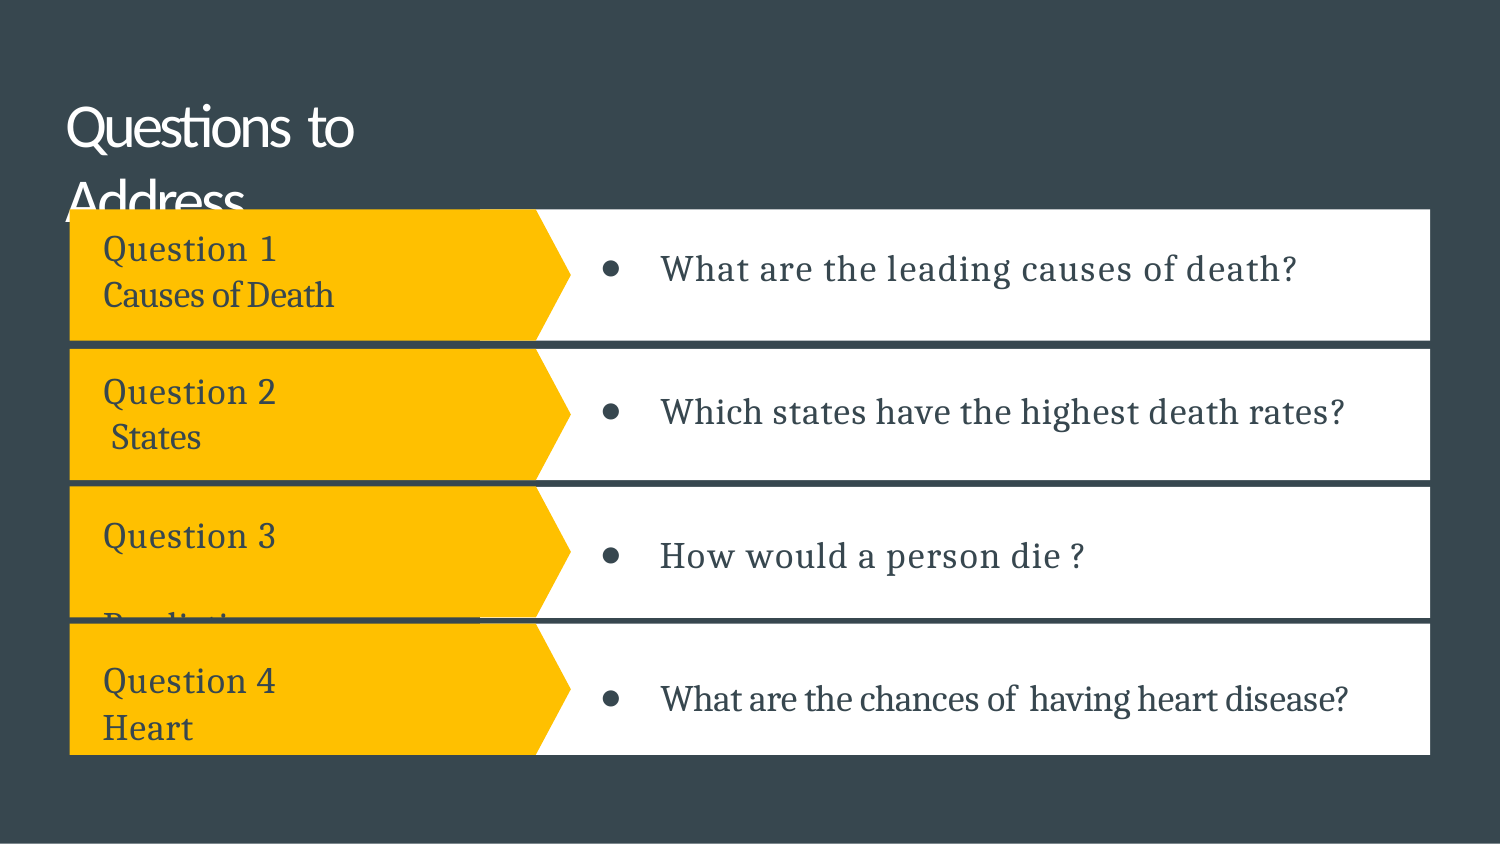

# Questions to Address

Question 1
Causes of Death
What are the leading causes of death?

Question 2  States
Which states have the highest death rates?

Question 3  Prediction
How would a person die ?

Question 4
Heart
What are the chances of  having heart disease?